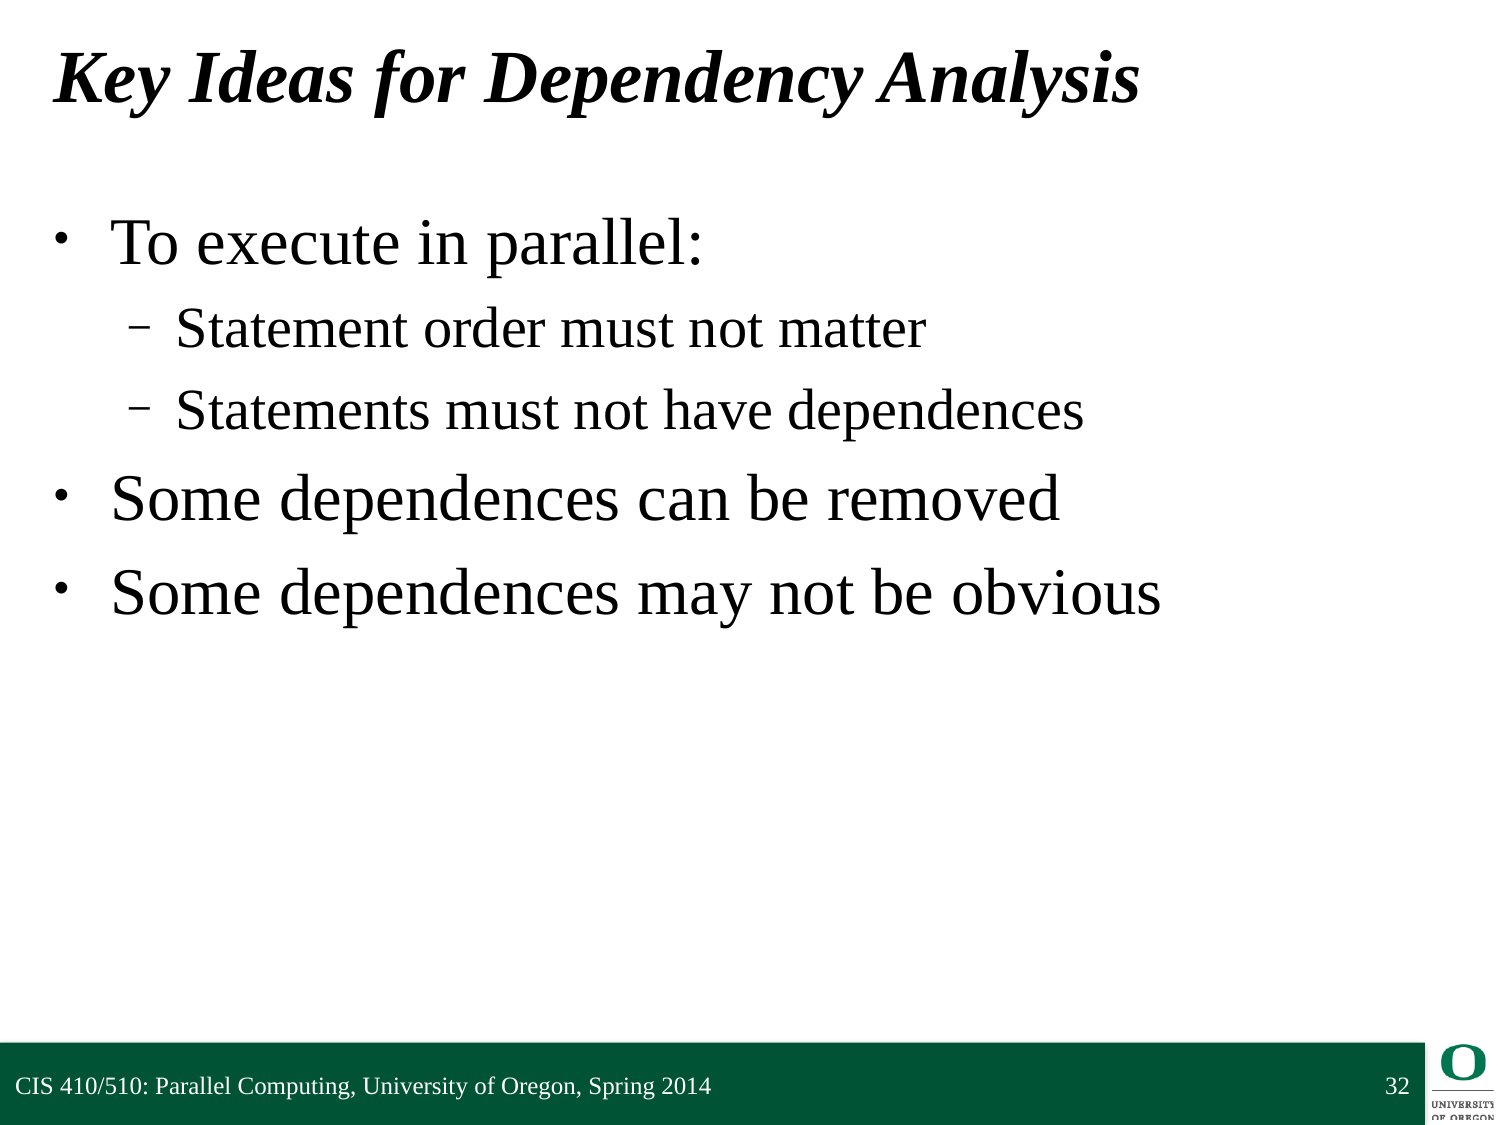

# Key Ideas for Dependency Analysis
To execute in parallel:
Statement order must not matter
Statements must not have dependences
Some dependences can be removed
Some dependences may not be obvious

CIS 410/510: Parallel Computing, University of Oregon, Spring 2014
32